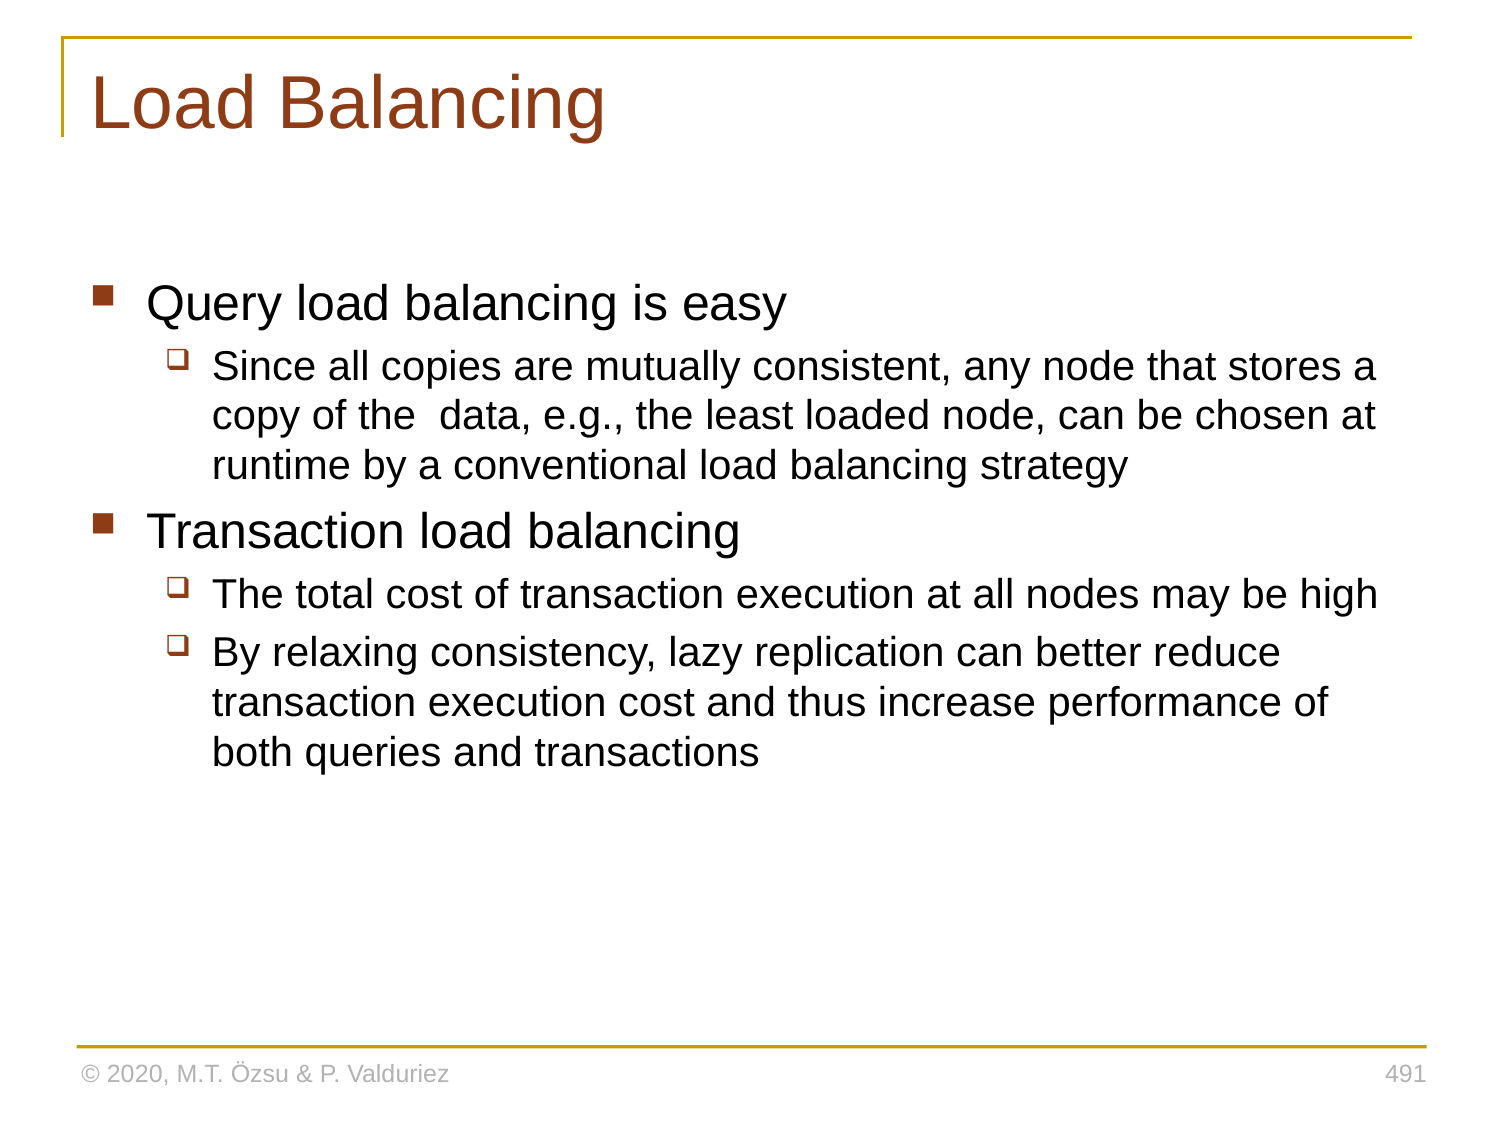

# Load Balancing
Query load balancing is easy
Since all copies are mutually consistent, any node that stores a copy of the  data, e.g., the least loaded node, can be chosen at runtime by a conventional load balancing strategy
Transaction load balancing
The total cost of transaction execution at all nodes may be high
By relaxing consistency, lazy replication can better reduce transaction execution cost and thus increase performance of both queries and transactions

© 2020, M.T. Özsu & P. Valduriez
491